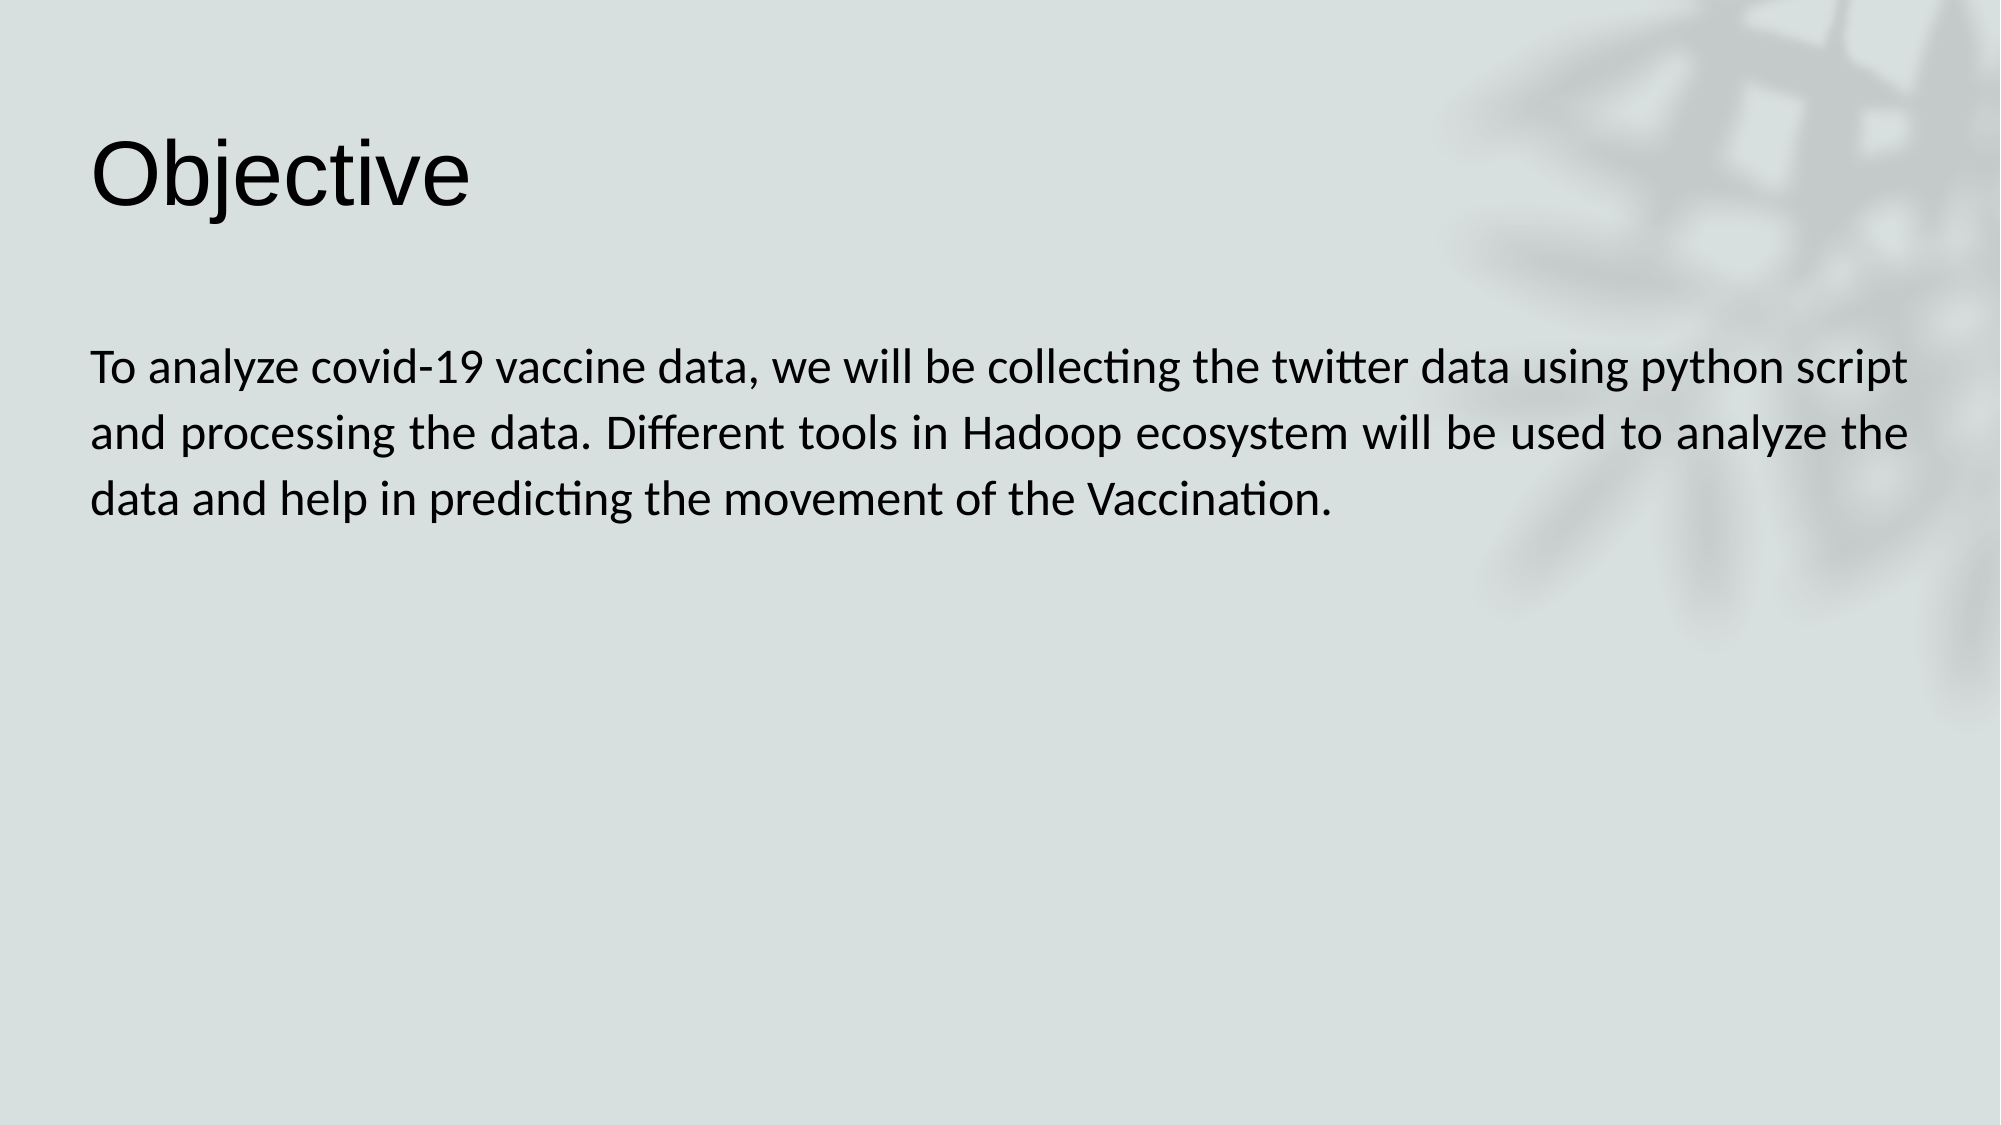

# Objective
To analyze covid-19 vaccine data, we will be collecting the twitter data using python script and processing the data. Different tools in Hadoop ecosystem will be used to analyze the data and help in predicting the movement of the Vaccination.